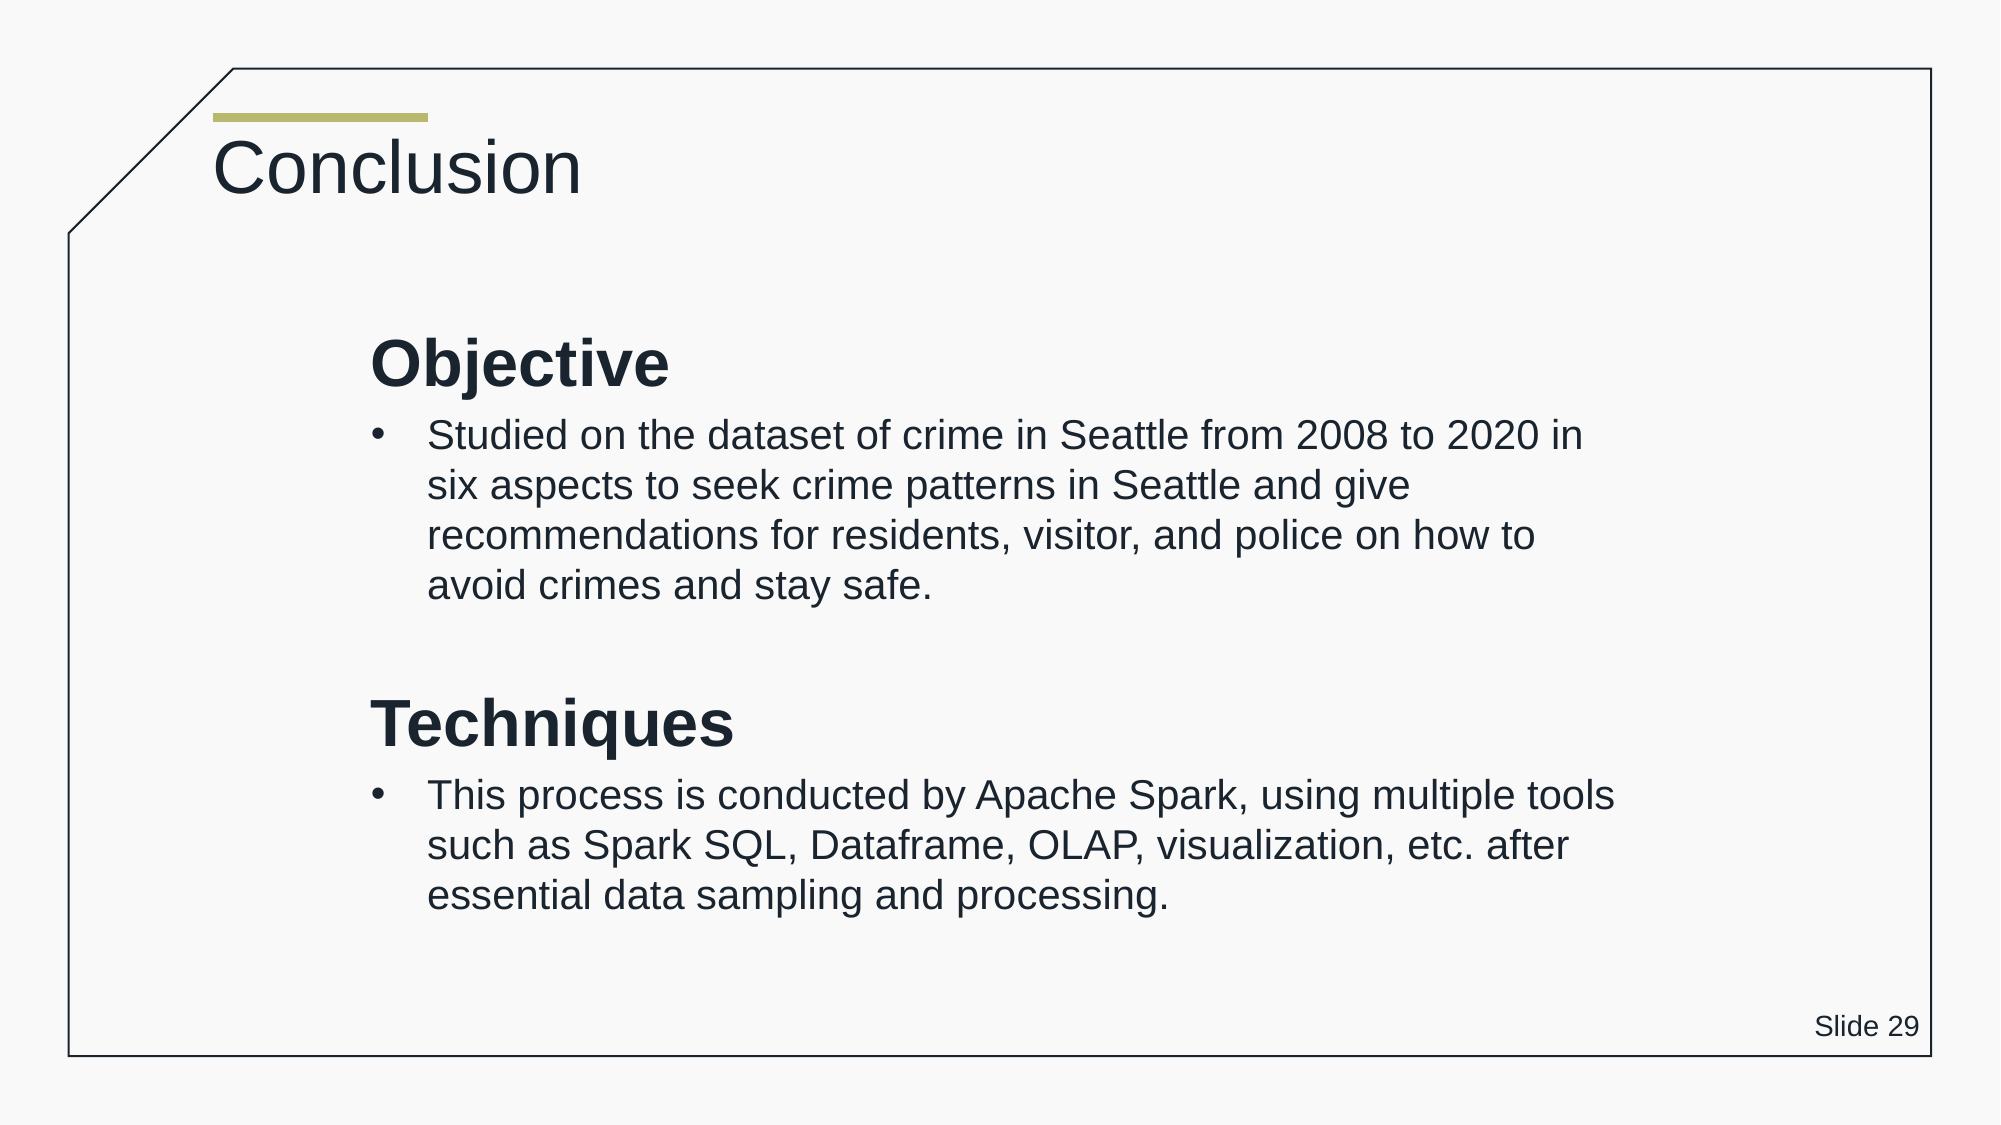

Conclusion

Objective
Studied on the dataset of crime in Seattle from 2008 to 2020 in six aspects to seek crime patterns in Seattle and give recommendations for residents, visitor, and police on how to avoid crimes and stay safe.

Techniques
This process is conducted by Apache Spark, using multiple tools such as Spark SQL, Dataframe, OLAP, visualization, etc. after essential data sampling and processing.